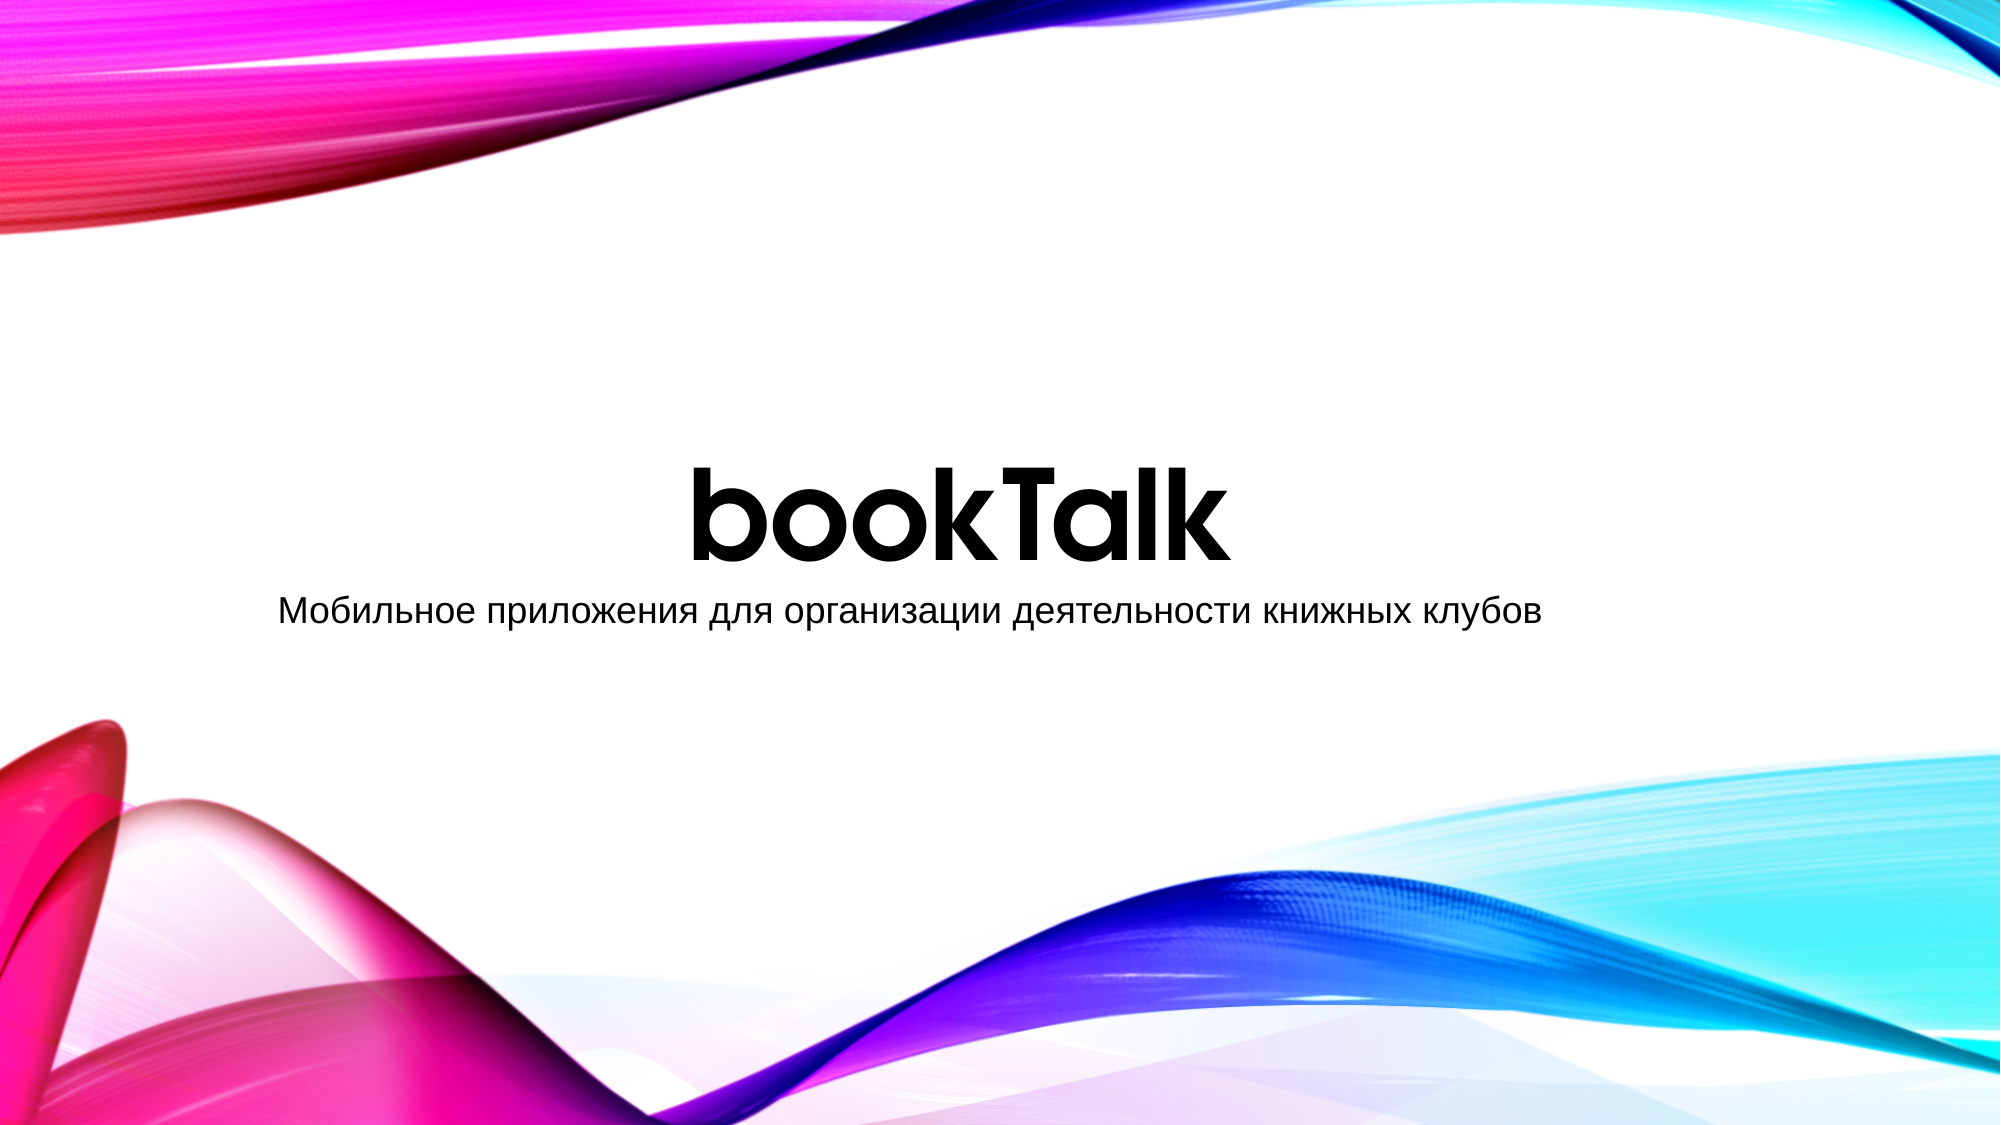

bookTalk
Мобильное приложения для организации деятельности книжных клубов